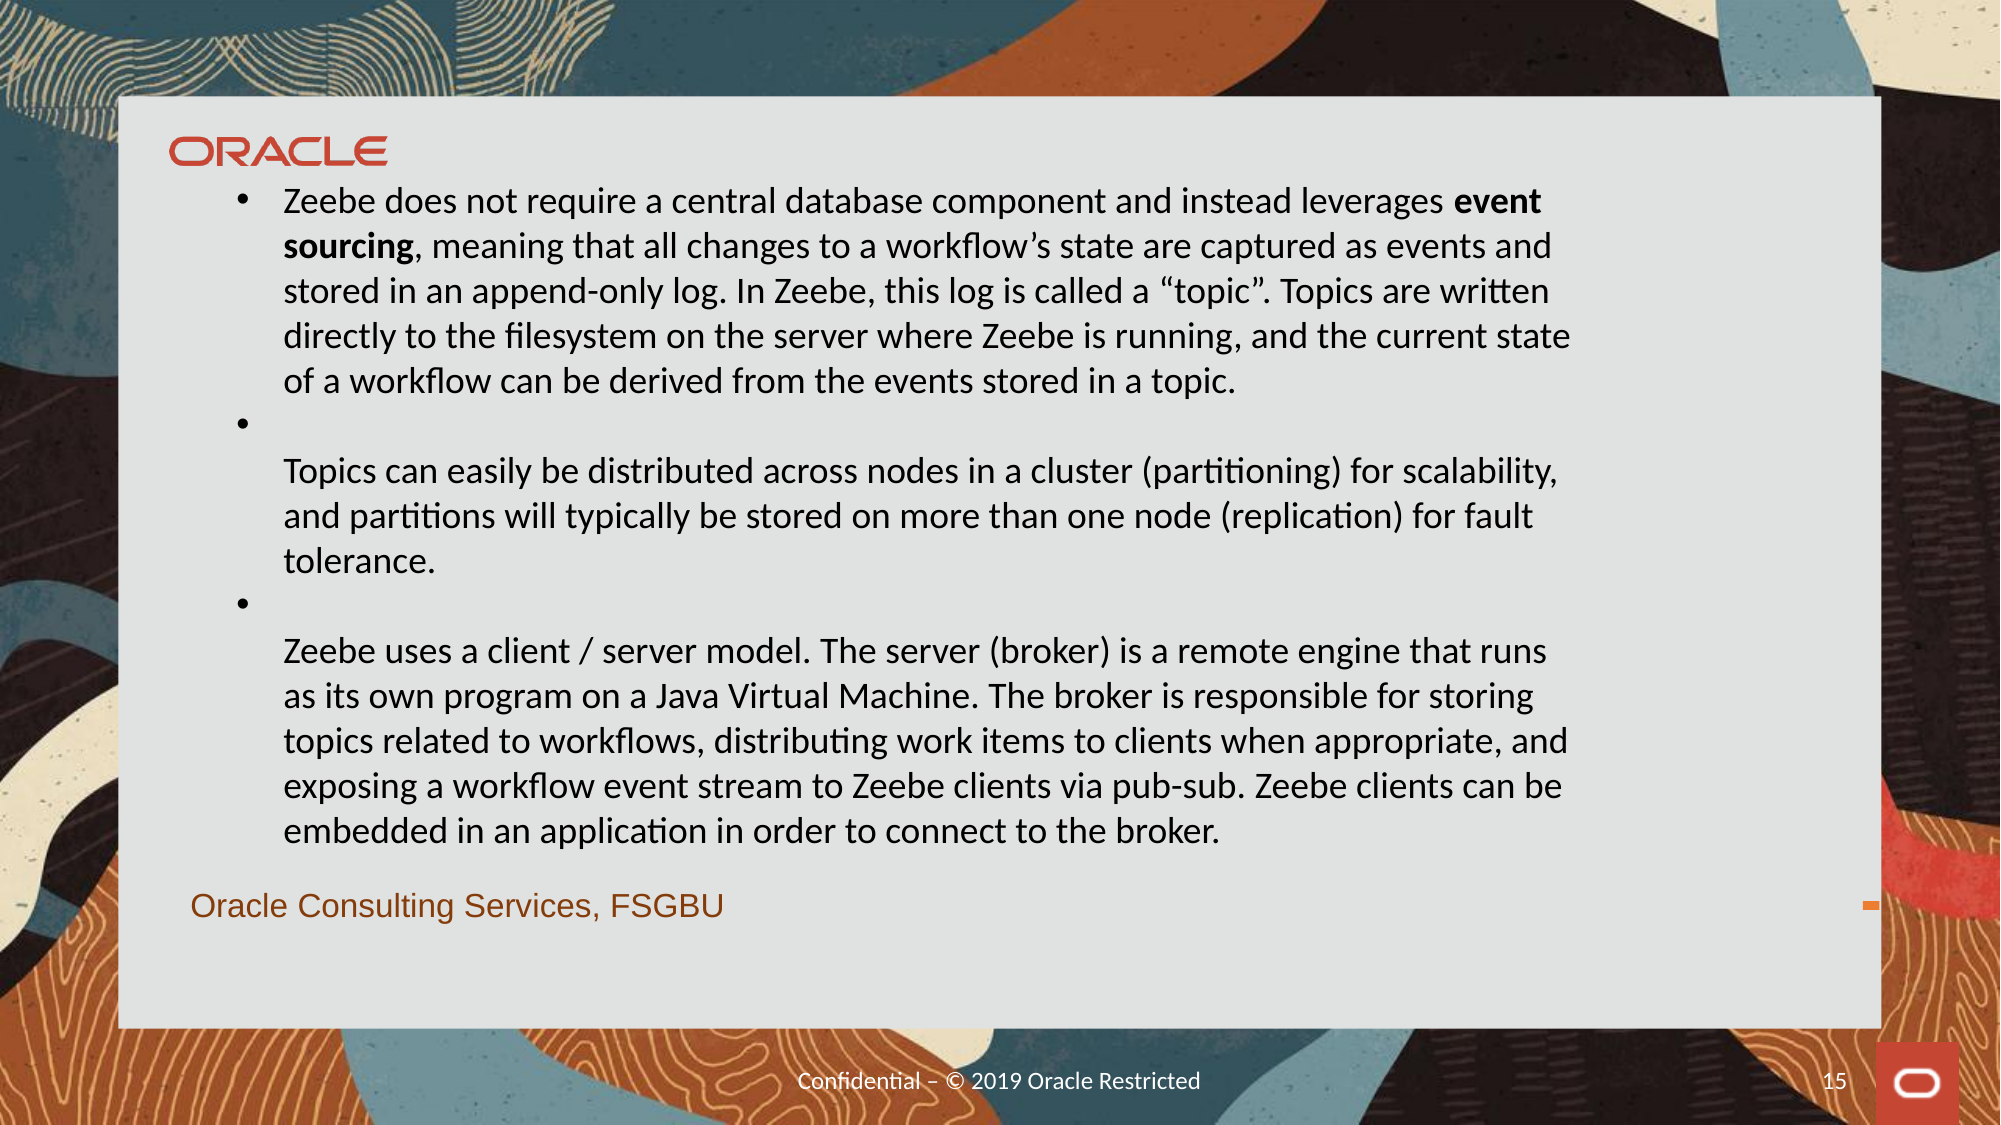

Zeebe does not require a central database component and instead leverages event sourcing, meaning that all changes to a workflow’s state are captured as events and stored in an append-only log. In Zeebe, this log is called a “topic”. Topics are written directly to the filesystem on the server where Zeebe is running, and the current state of a workflow can be derived from the events stored in a topic.
Topics can easily be distributed across nodes in a cluster (partitioning) for scalability, and partitions will typically be stored on more than one node (replication) for fault tolerance.
Zeebe uses a client / server model. The server (broker) is a remote engine that runs as its own program on a Java Virtual Machine. The broker is responsible for storing topics related to workflows, distributing work items to clients when appropriate, and exposing a workflow event stream to Zeebe clients via pub-sub. Zeebe clients can be embedded in an application in order to connect to the broker.

#

Oracle Consulting Services, FSGBU
Confidential – © 2019 Oracle Restricted
15